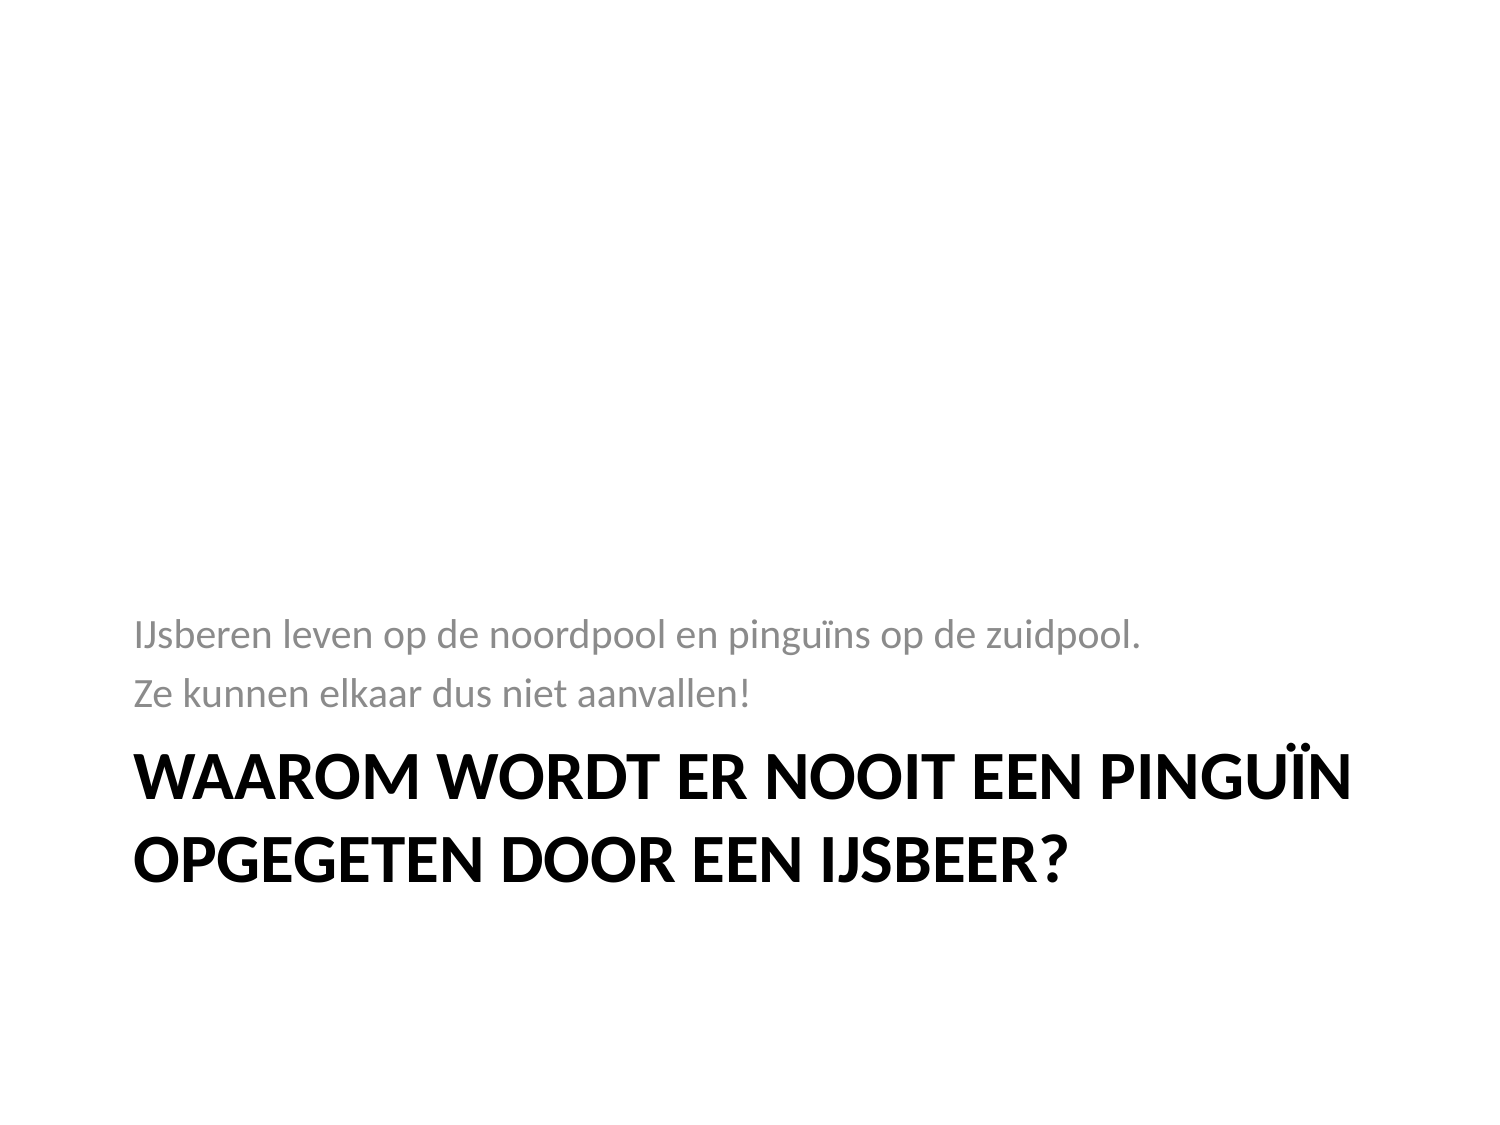

IJsberen leven op de noordpool en pinguïns op de zuidpool.
Ze kunnen elkaar dus niet aanvallen!
# Waarom wordt er nooit een pinguïn opgegeten door een ijsbeer?